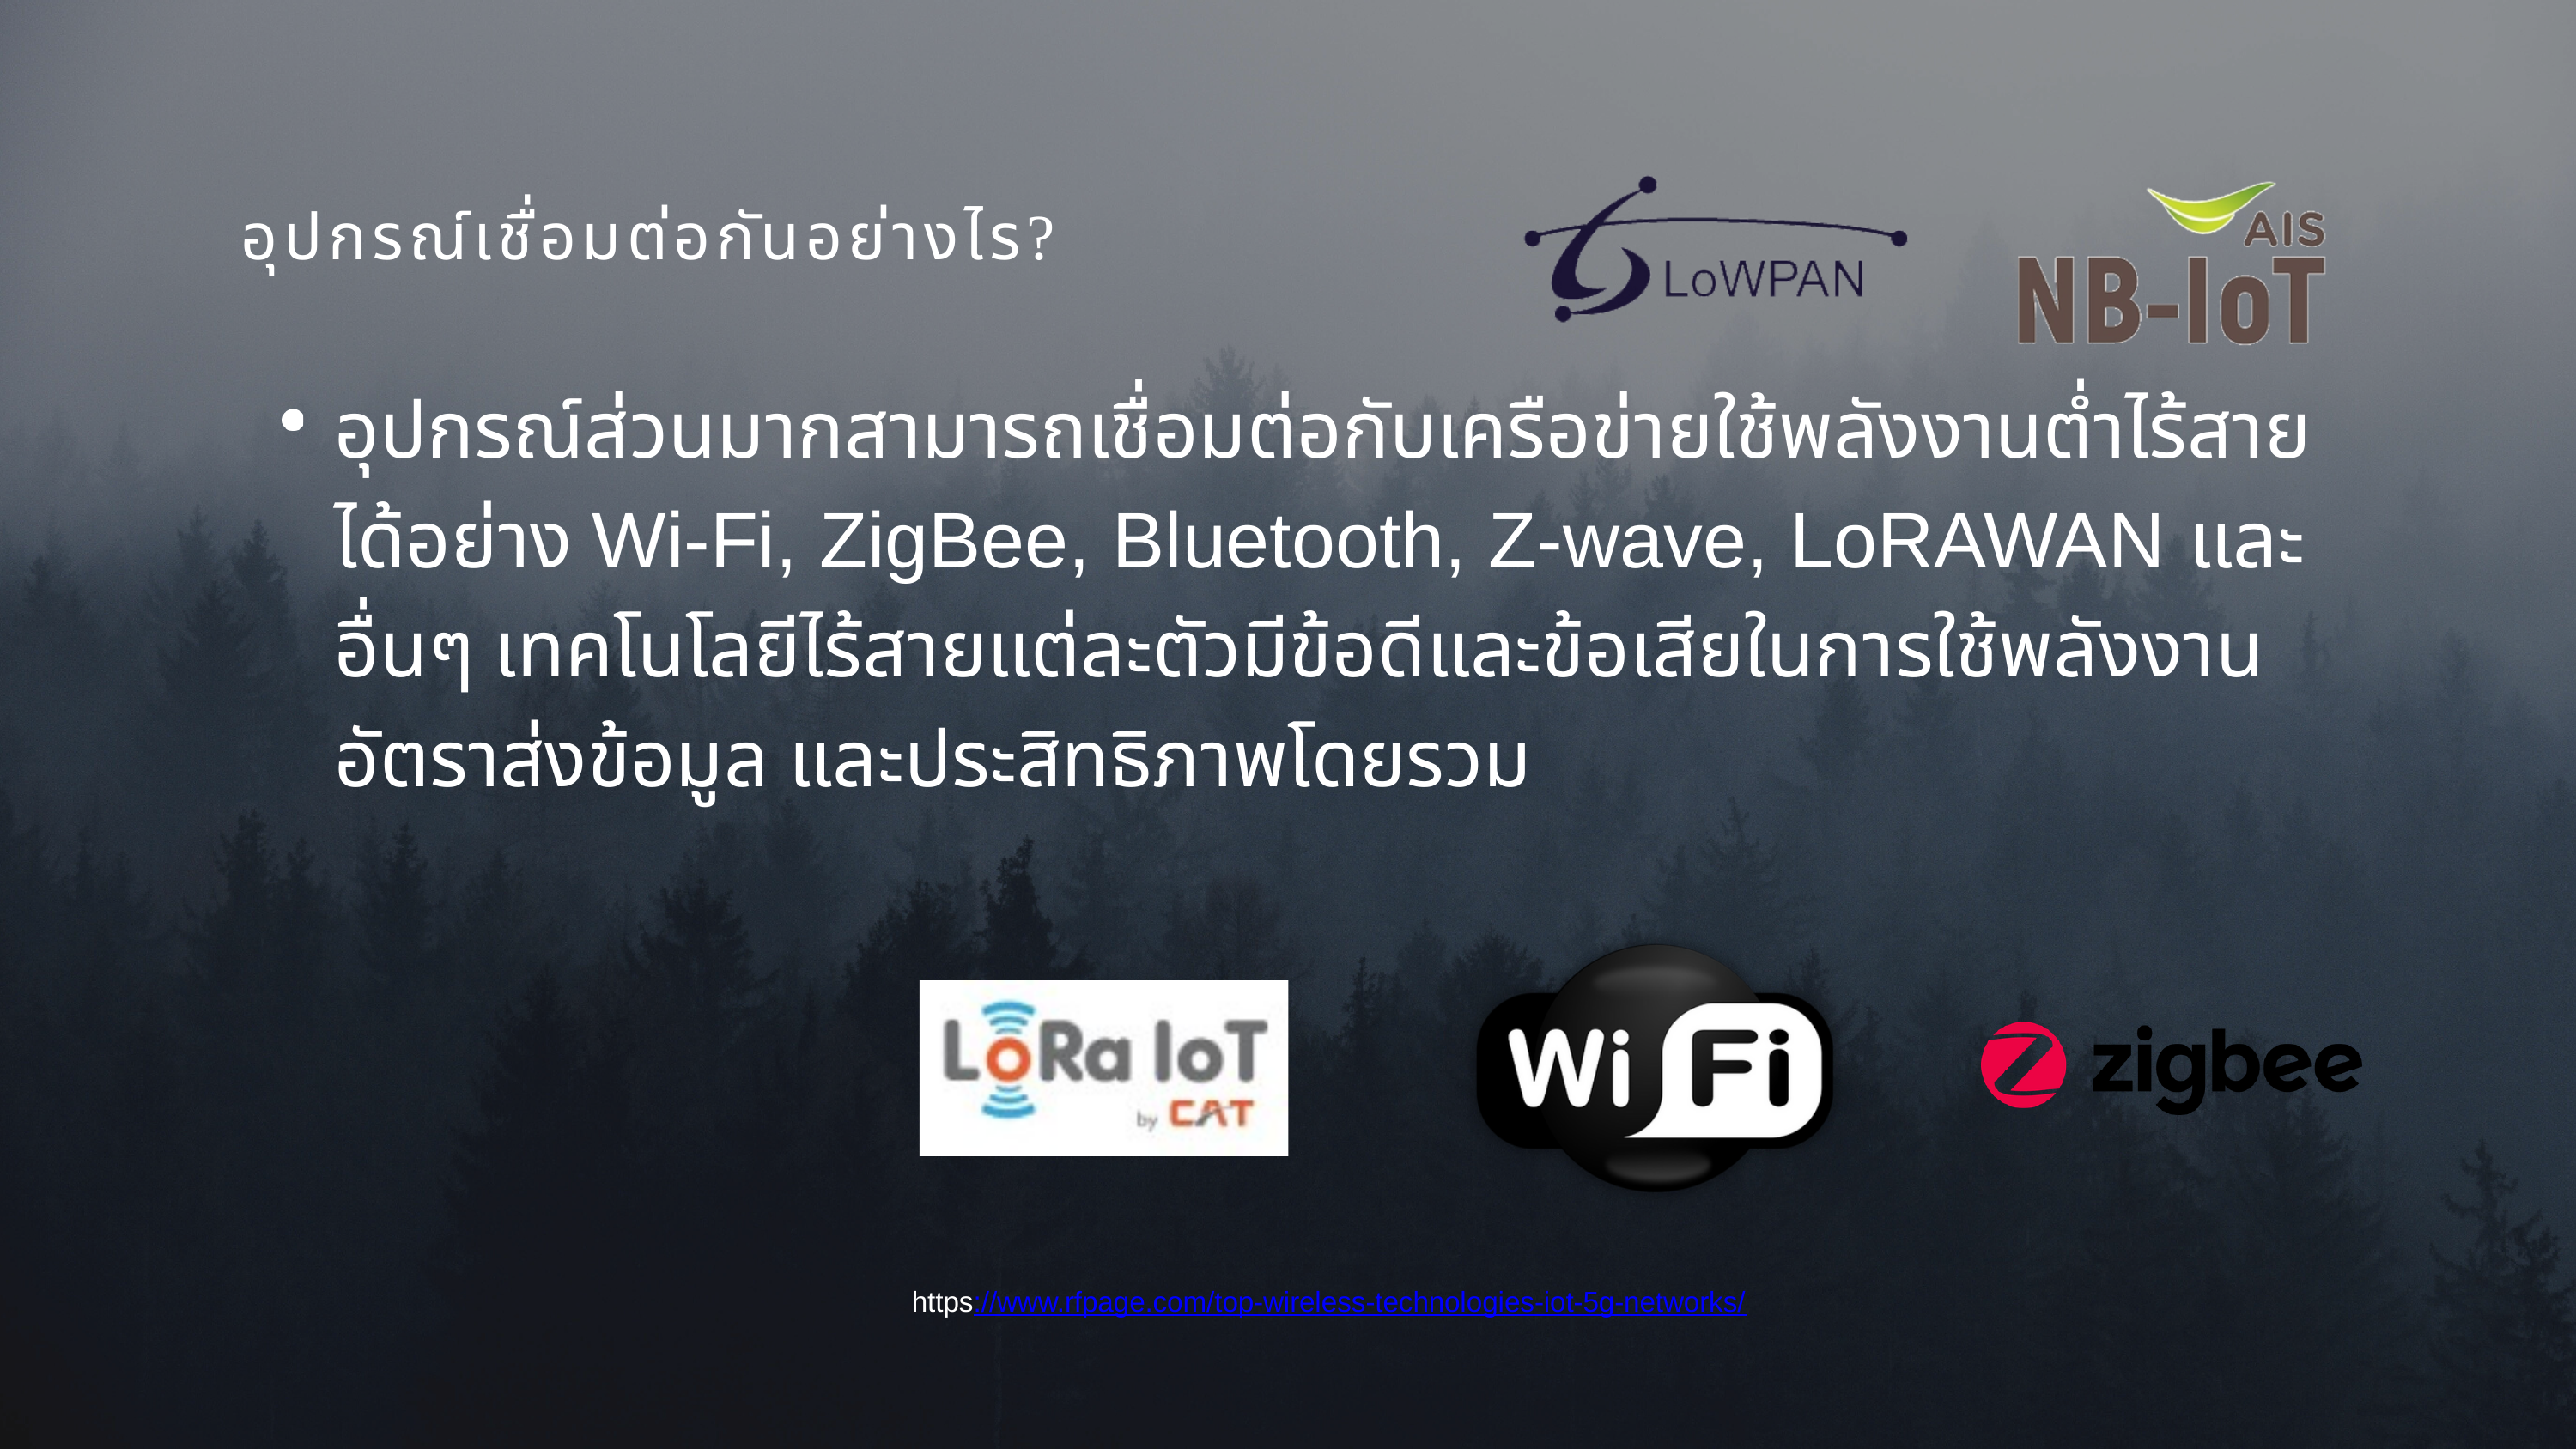

# อุปกรณ์เชื่อมต่อกันอย่างไร?
อุปกรณ์ส่วนมากสามารถเชื่อมต่อกับเครือข่ายใช้พลังงานต่ำไร้สายได้อย่าง Wi-Fi, ZigBee, Bluetooth, Z-wave, LoRAWAN และอื่นๆ เทคโนโลยีไร้สายแต่ละตัวมีข้อดีและข้อเสียในการใช้พลังงาน อัตราส่งข้อมูล และประสิทธิภาพโดยรวม

https://www.rfpage.com/top-wireless-technologies-iot-5g-networks/